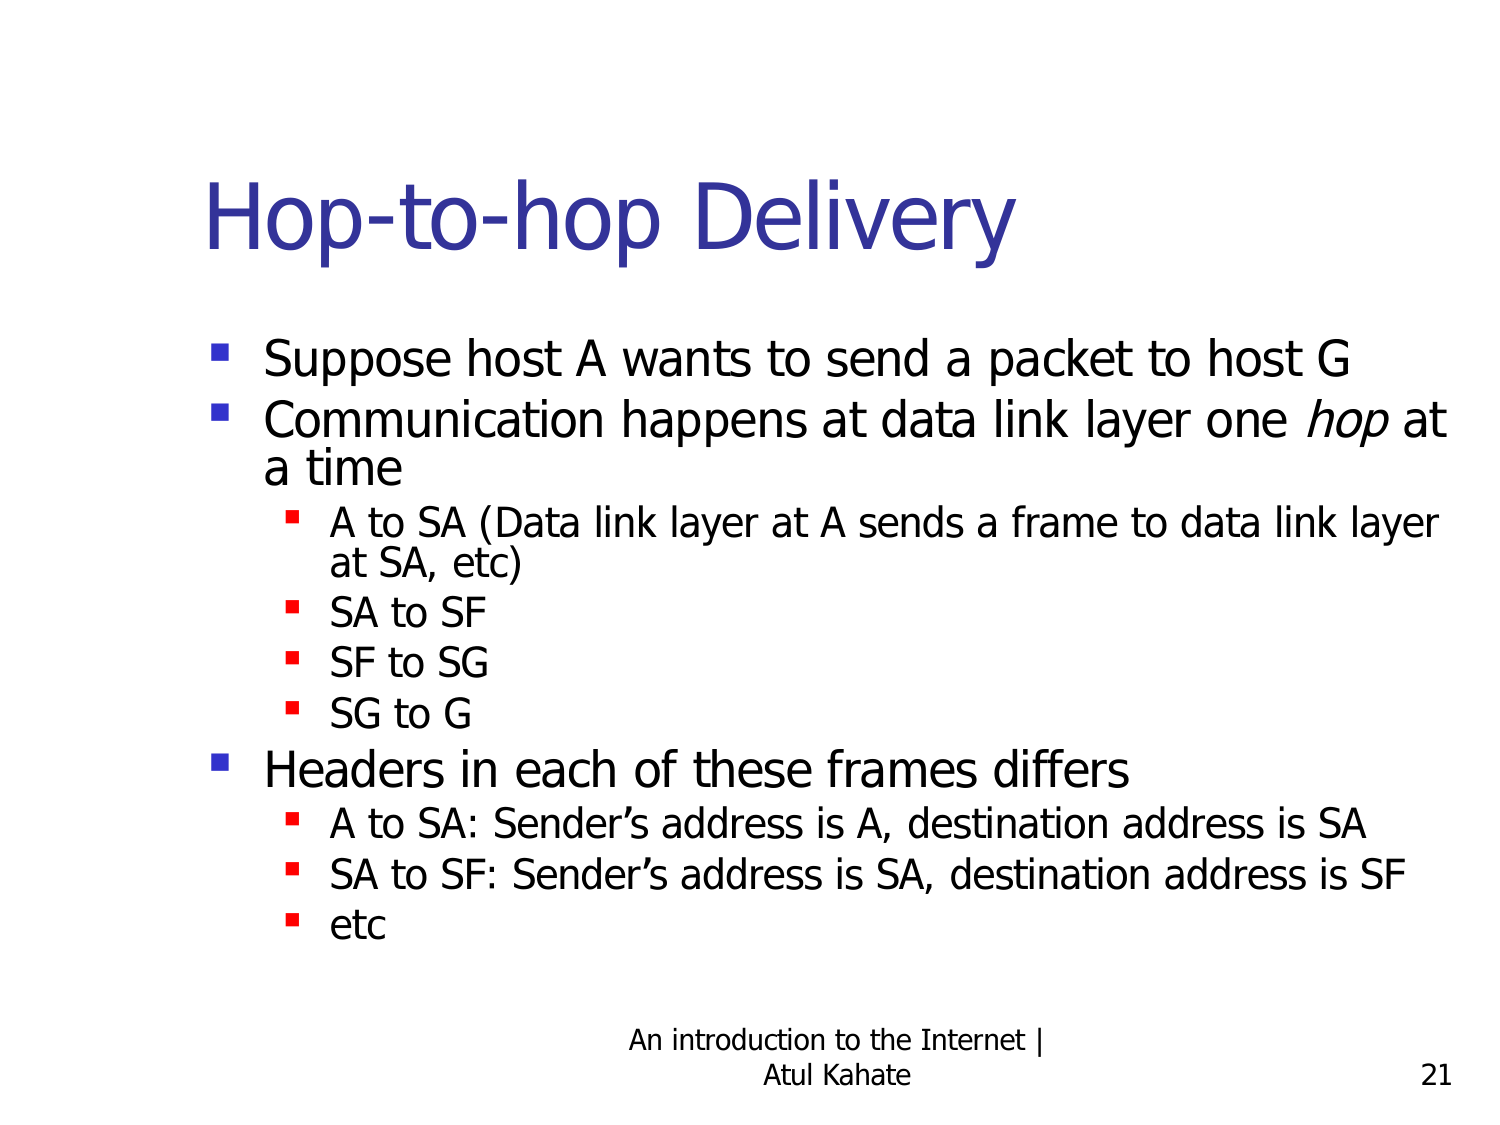

Hop-to-hop Delivery
Suppose host A wants to send a packet to host G
Communication happens at data link layer one hop at a time
A to SA (Data link layer at A sends a frame to data link layer at SA, etc)
SA to SF
SF to SG
SG to G
Headers in each of these frames differs
A to SA: Sender’s address is A, destination address is SA
SA to SF: Sender’s address is SA, destination address is SF
etc
An introduction to the Internet | Atul Kahate
21